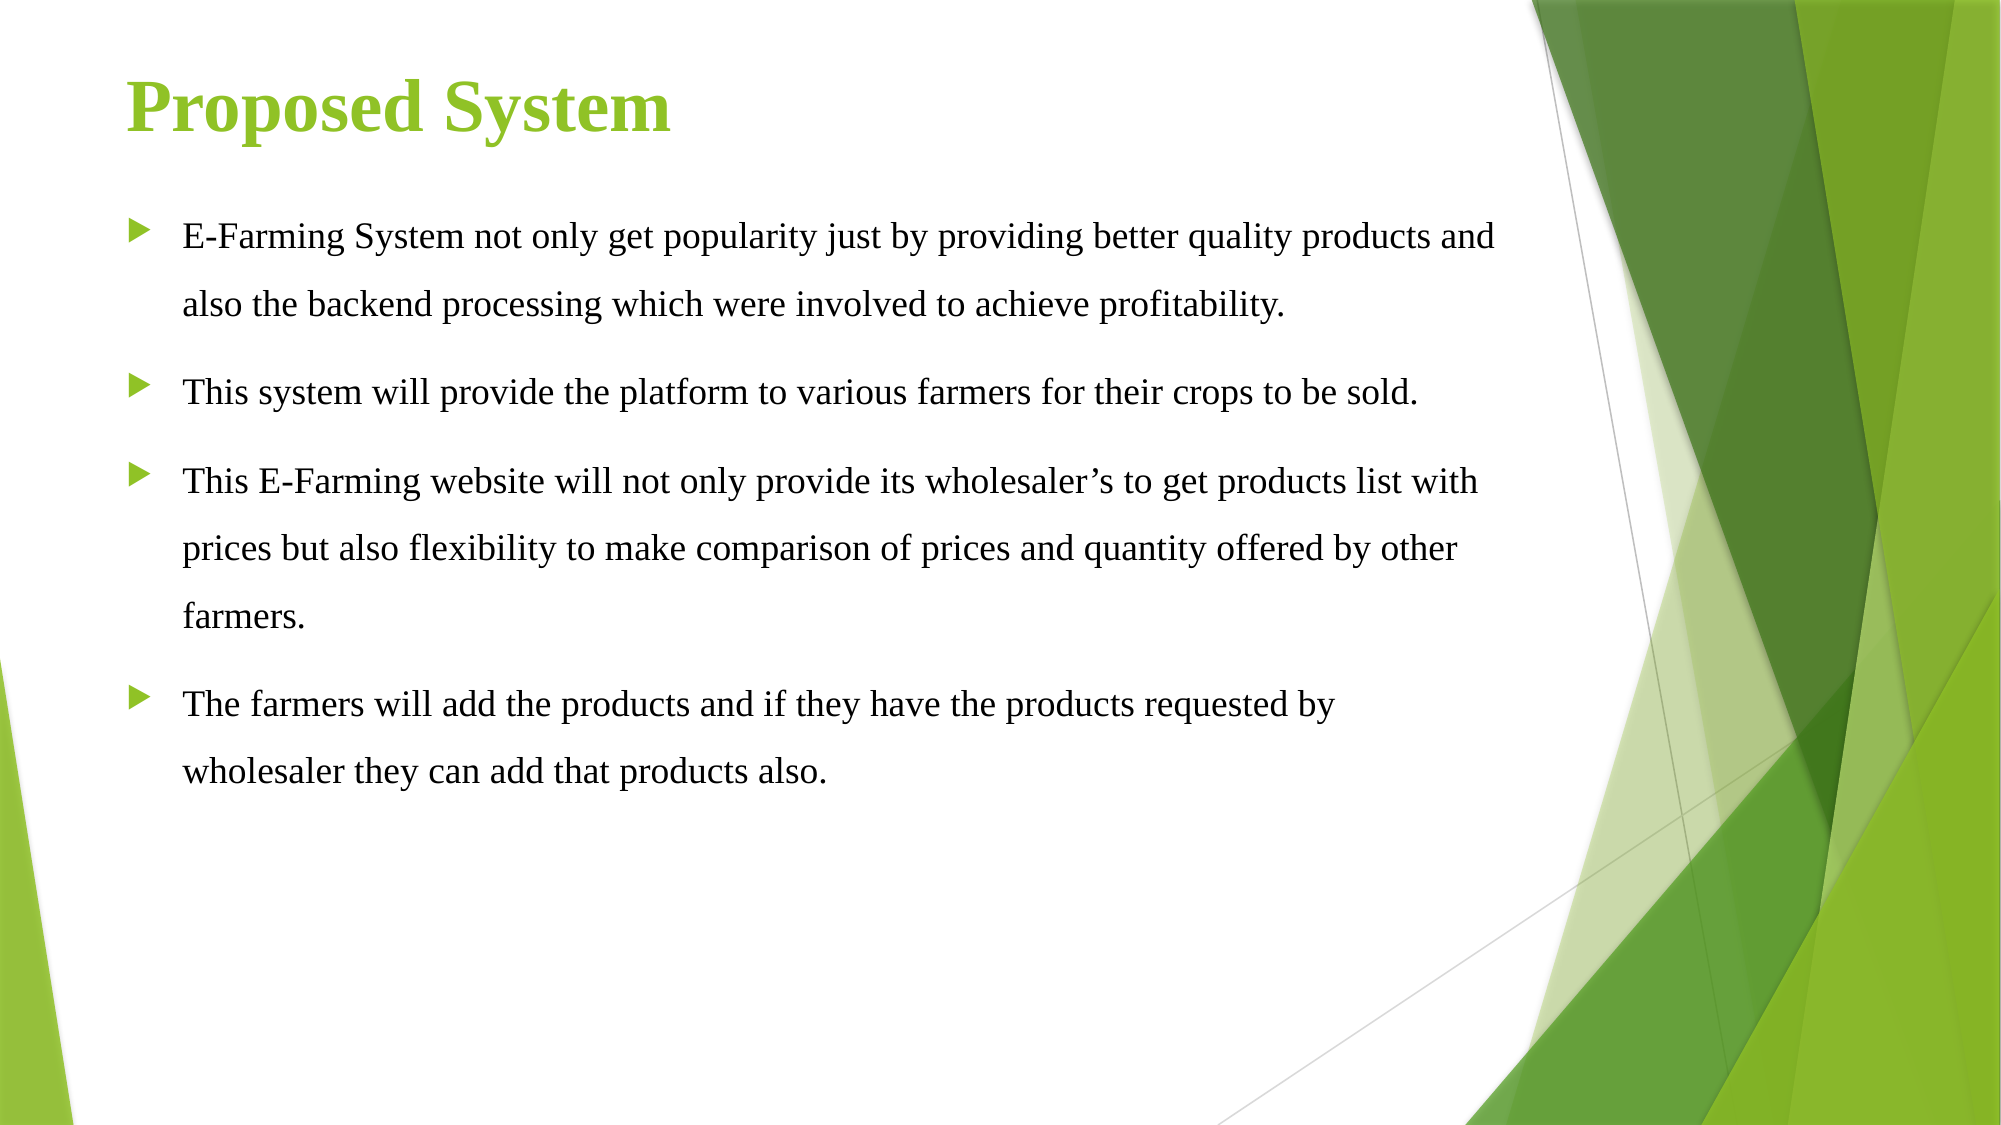

# Proposed System
E-Farming System not only get popularity just by providing better quality products and also the backend processing which were involved to achieve profitability.
This system will provide the platform to various farmers for their crops to be sold.
This E-Farming website will not only provide its wholesaler’s to get products list with prices but also flexibility to make comparison of prices and quantity offered by other farmers.
The farmers will add the products and if they have the products requested by wholesaler they can add that products also.